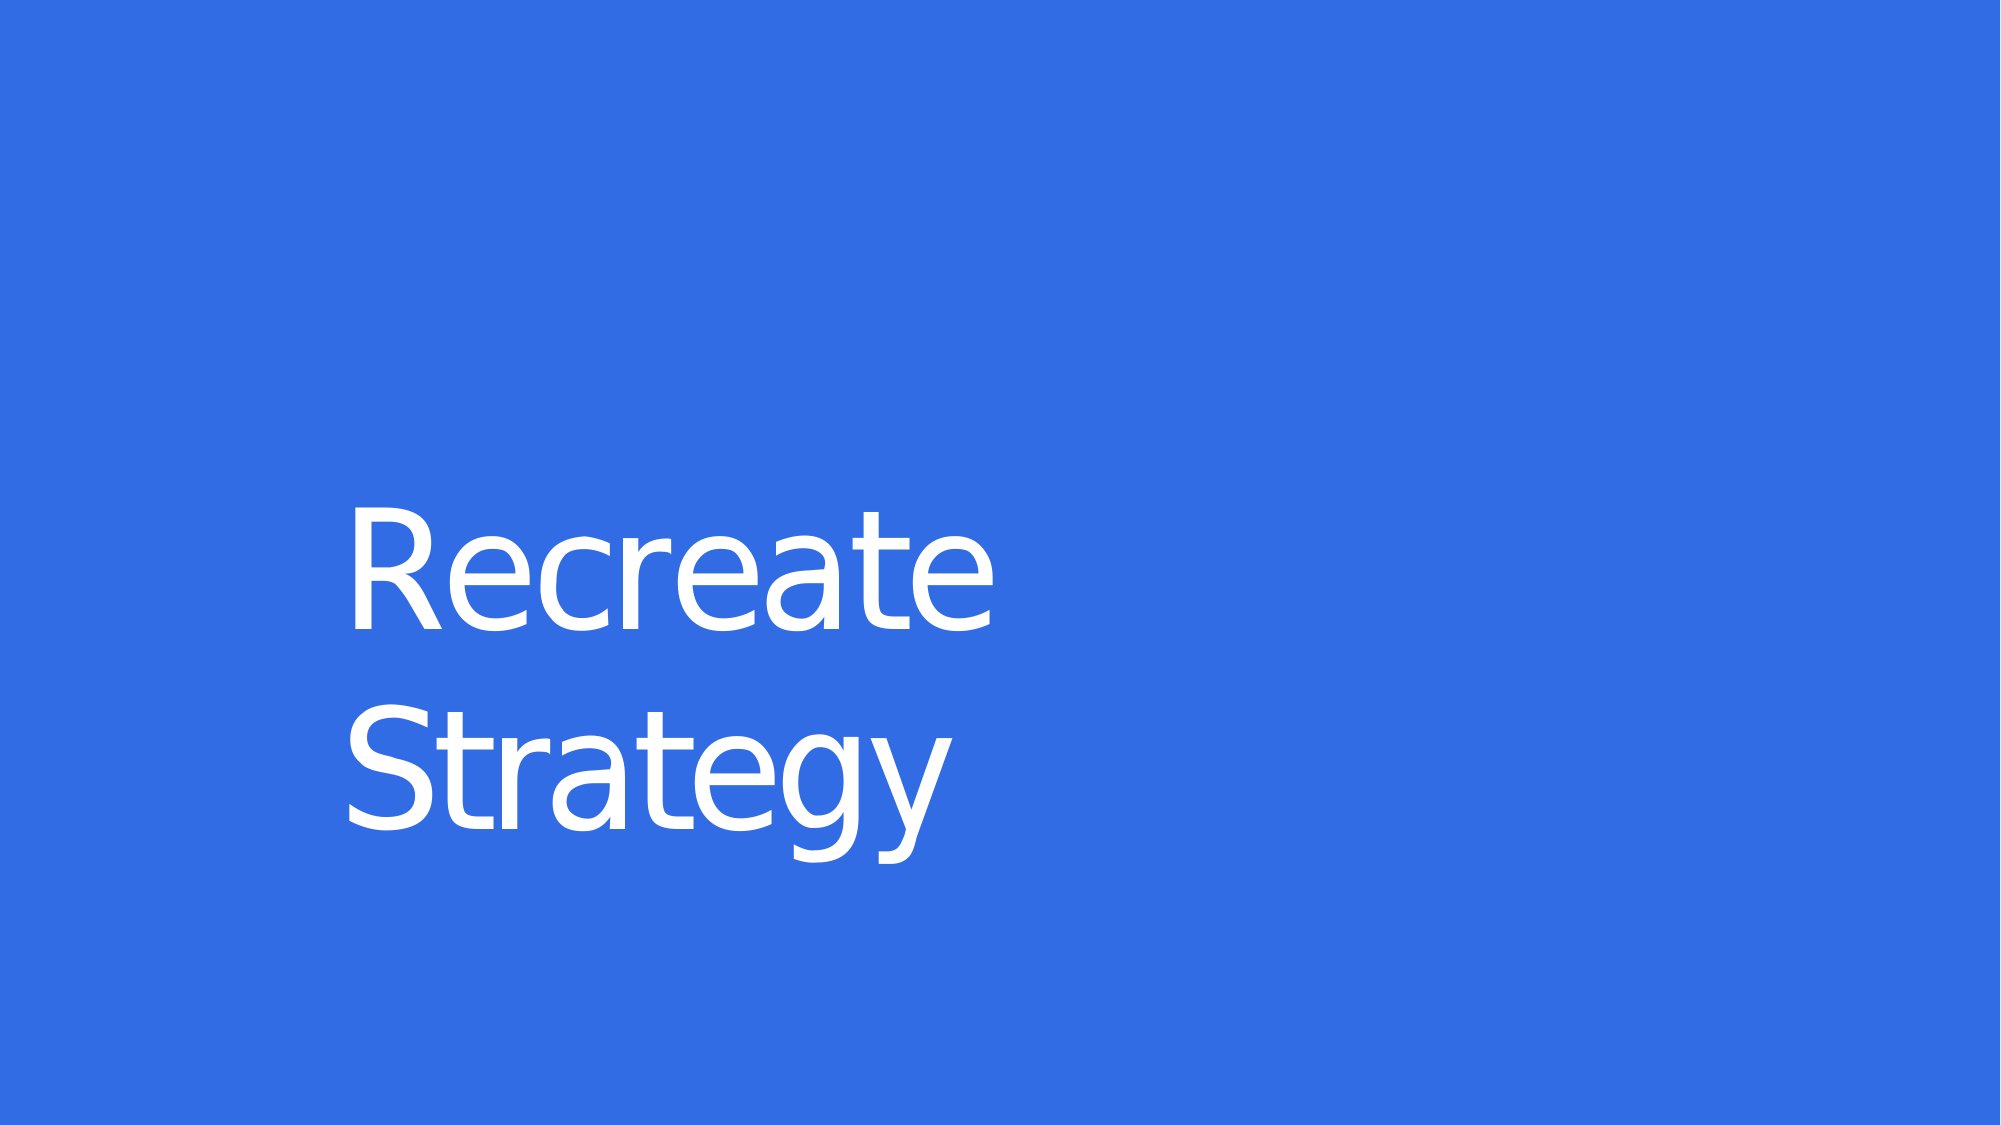

# Recreate Strategy
Copyright © Thinknyx Technologies LLP